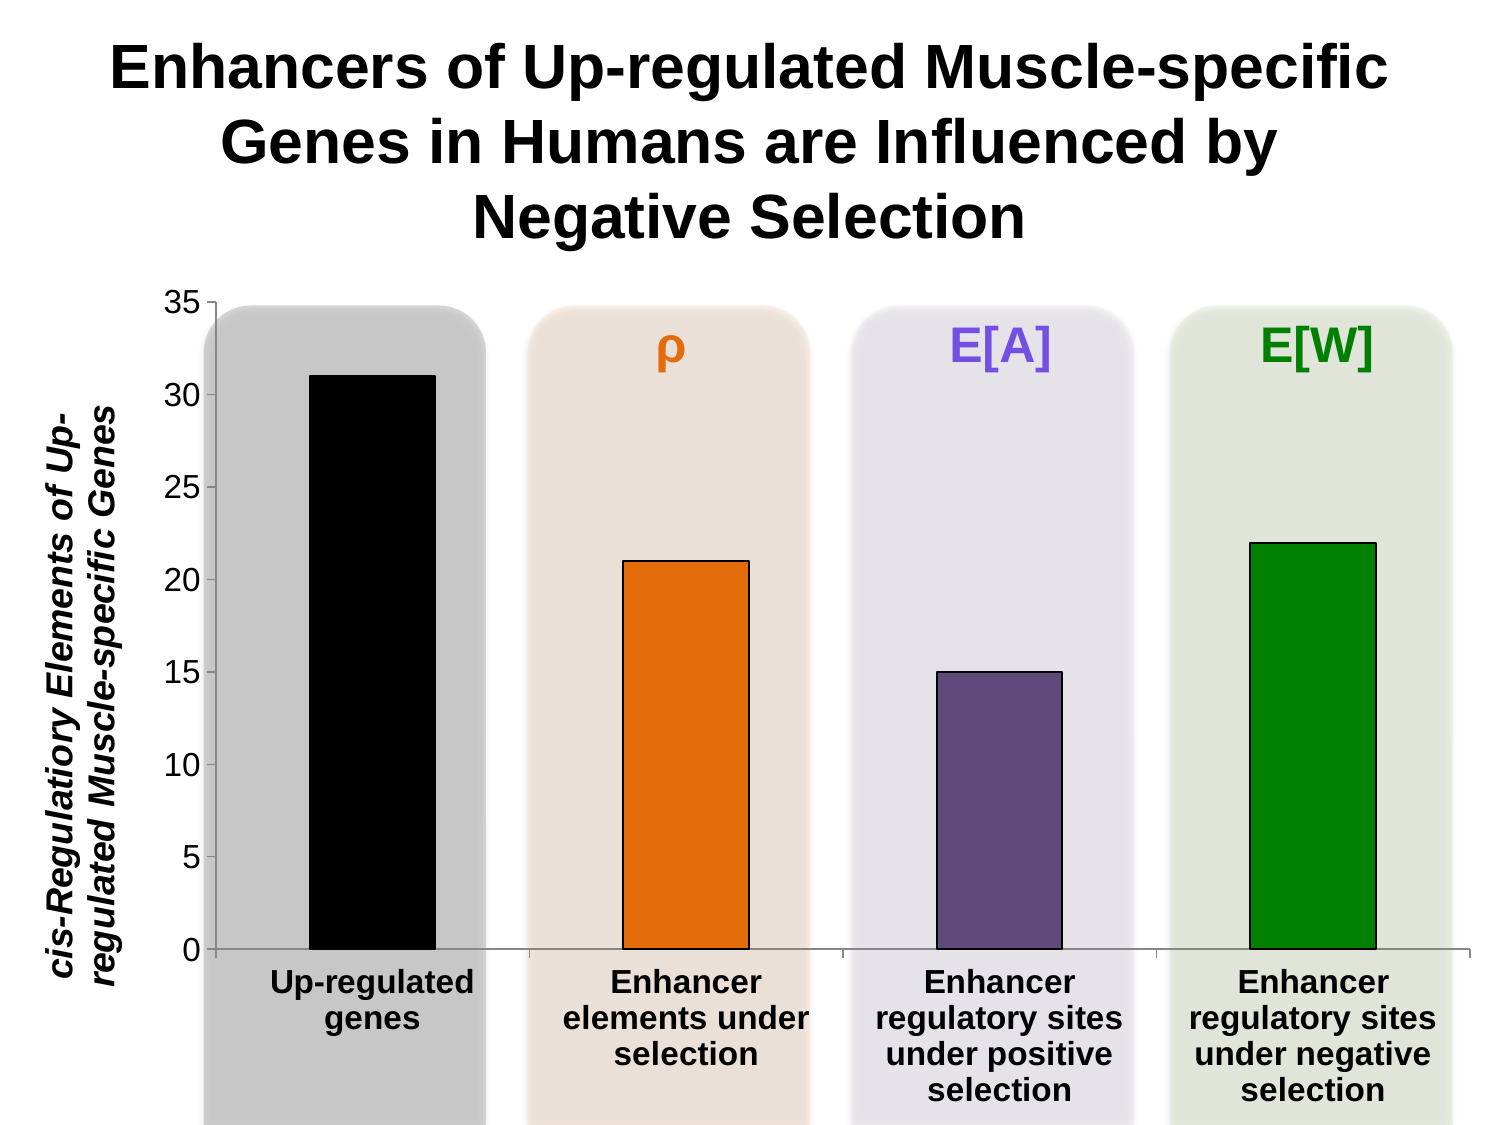

# Enhancers of Up-regulated Muscle-specific Genes in Humans are Influenced by Negative Selection

### Chart

| Category |  |
|---|---|
| Up-regulated genes | 31.0 |
| Enhancer elements under selection | 21.0 |
| Enhancer regulatory sites under positive selection | 15.0 |
| Enhancer regulatory sites under negative selection | 22.0 |

ρ

E[A]

E[W]